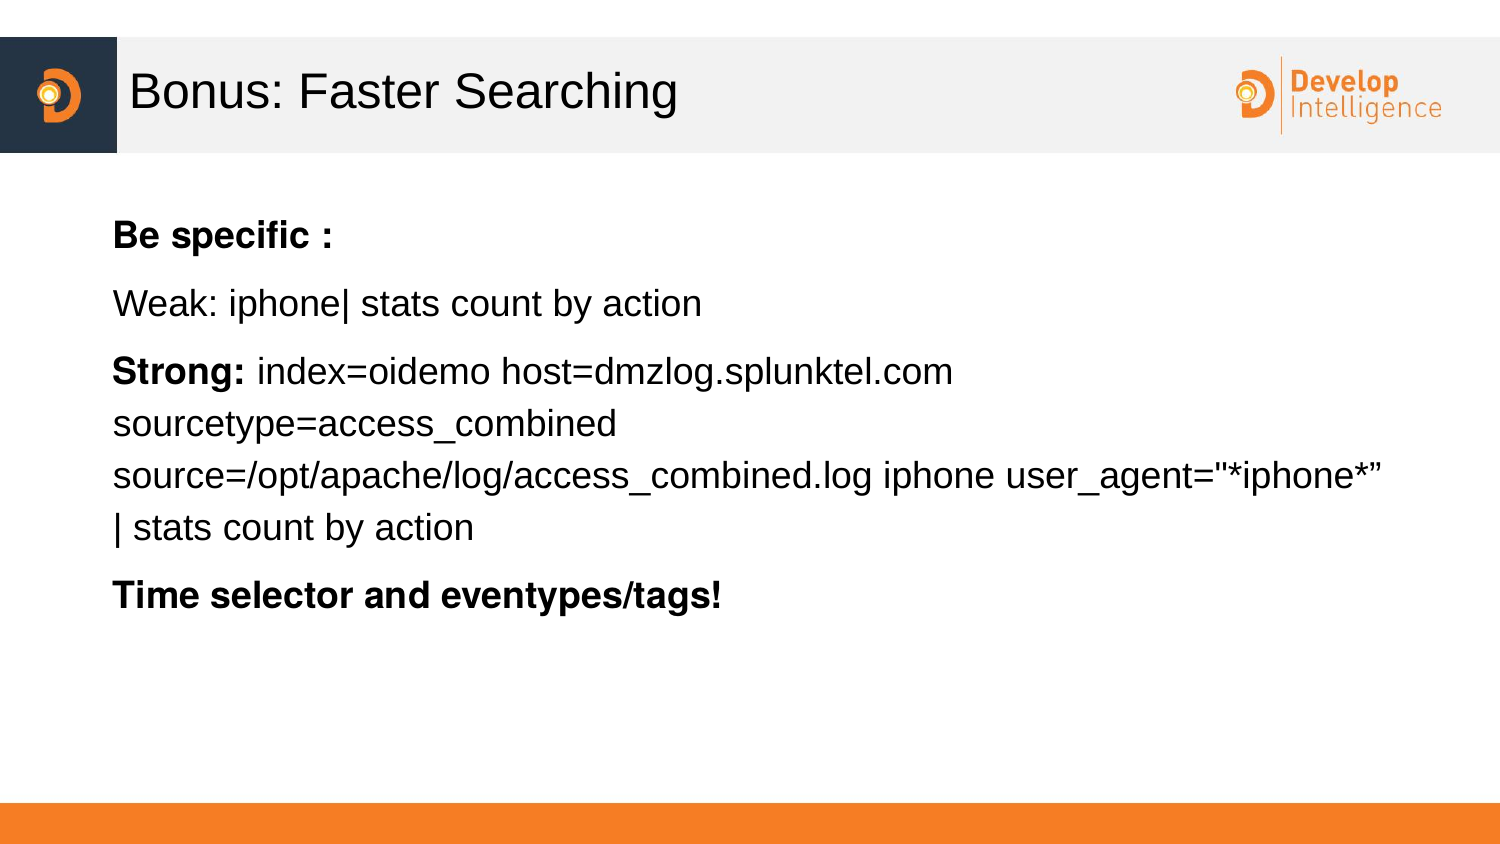

# Bonus: Faster Searching
Be specific :
Weak: iphone| stats count by action
Strong: index=oidemo host=dmzlog.splunktel.com sourcetype=access_combined source=/opt/apache/log/access_combined.log iphone user_agent="*iphone*” | stats count by action
Time selector and eventypes/tags!